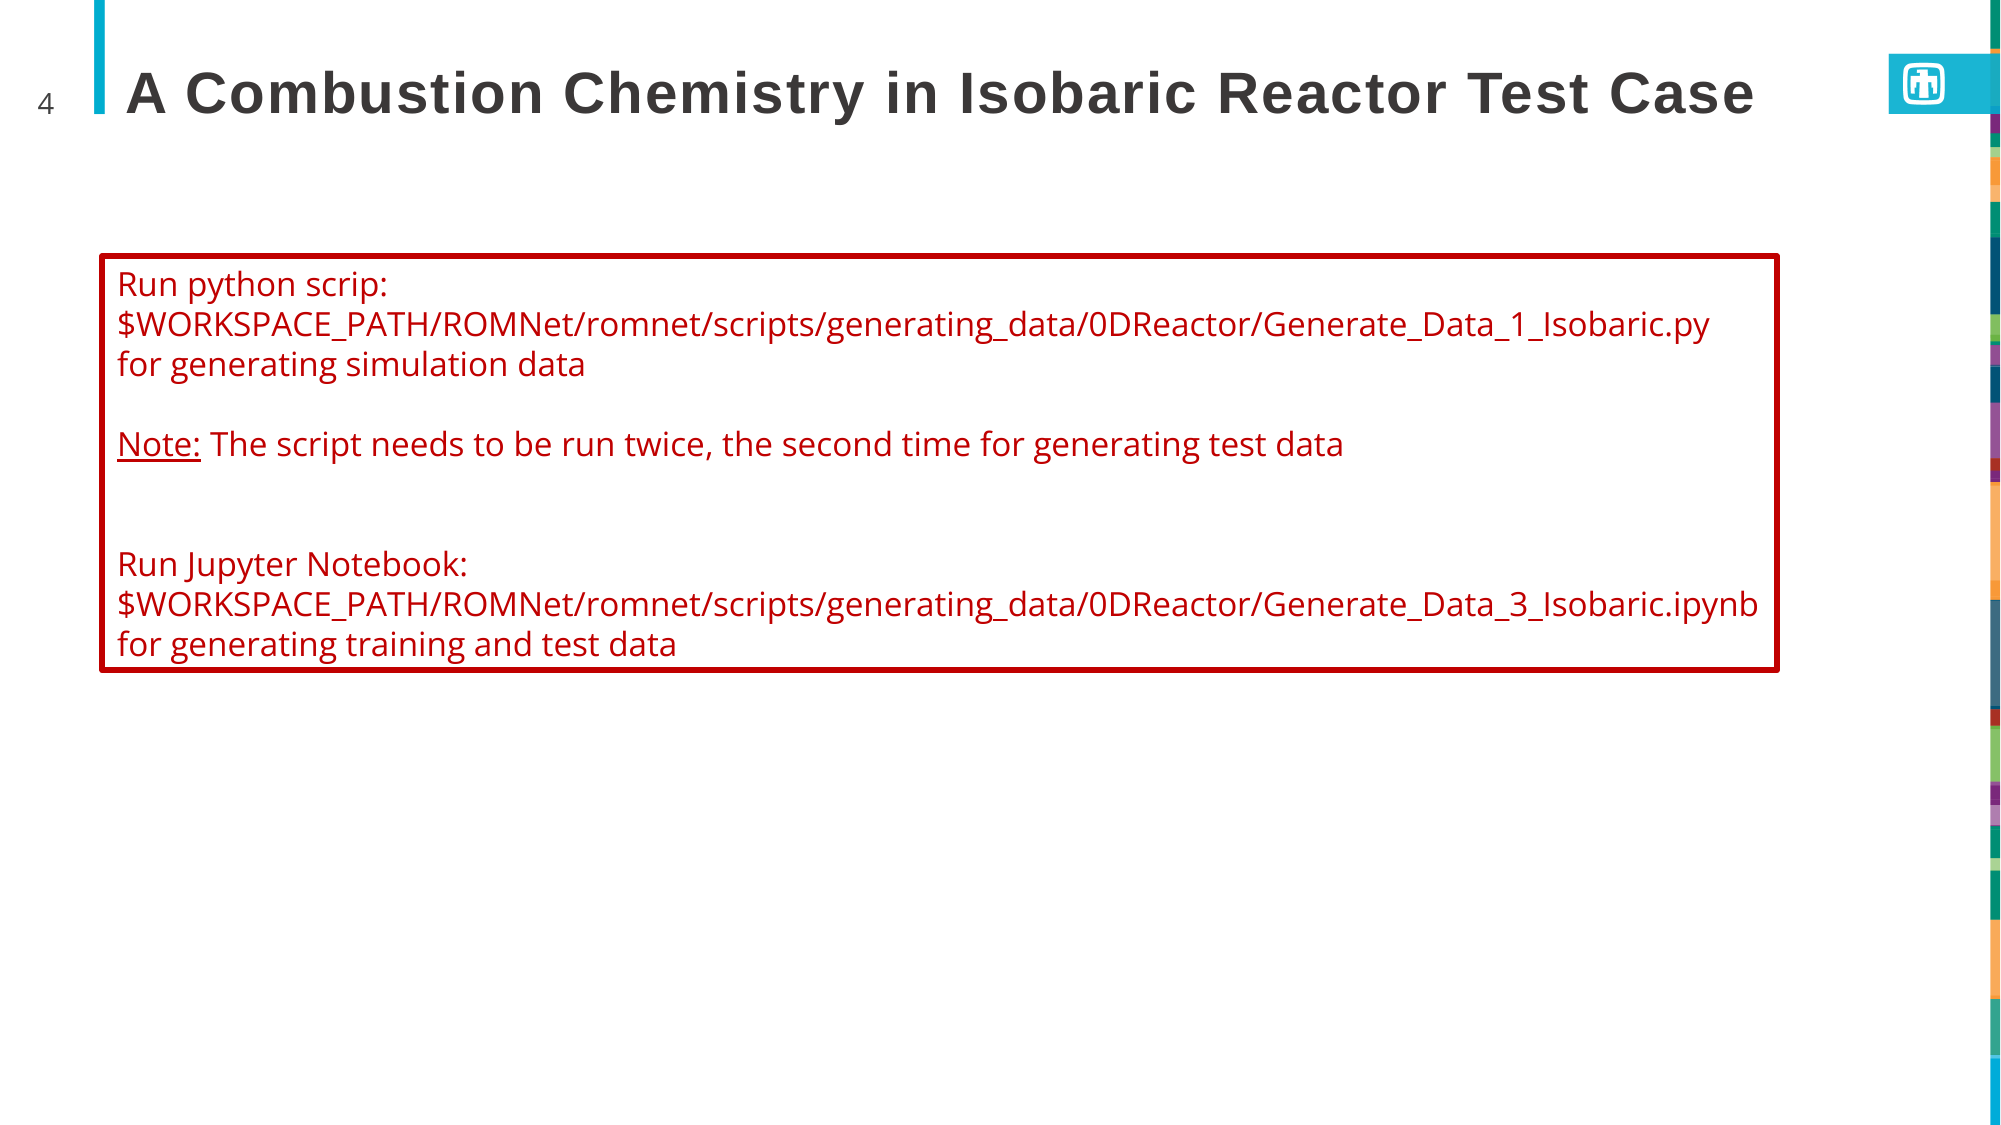

4
# A Combustion Chemistry in Isobaric Reactor Test Case
Run python scrip:
$WORKSPACE_PATH/ROMNet/romnet/scripts/generating_data/0DReactor/Generate_Data_1_Isobaric.py
for generating simulation data

Note: The script needs to be run twice, the second time for generating test data

Run Jupyter Notebook:
$WORKSPACE_PATH/ROMNet/romnet/scripts/generating_data/0DReactor/Generate_Data_3_Isobaric.ipynb
for generating training and test data